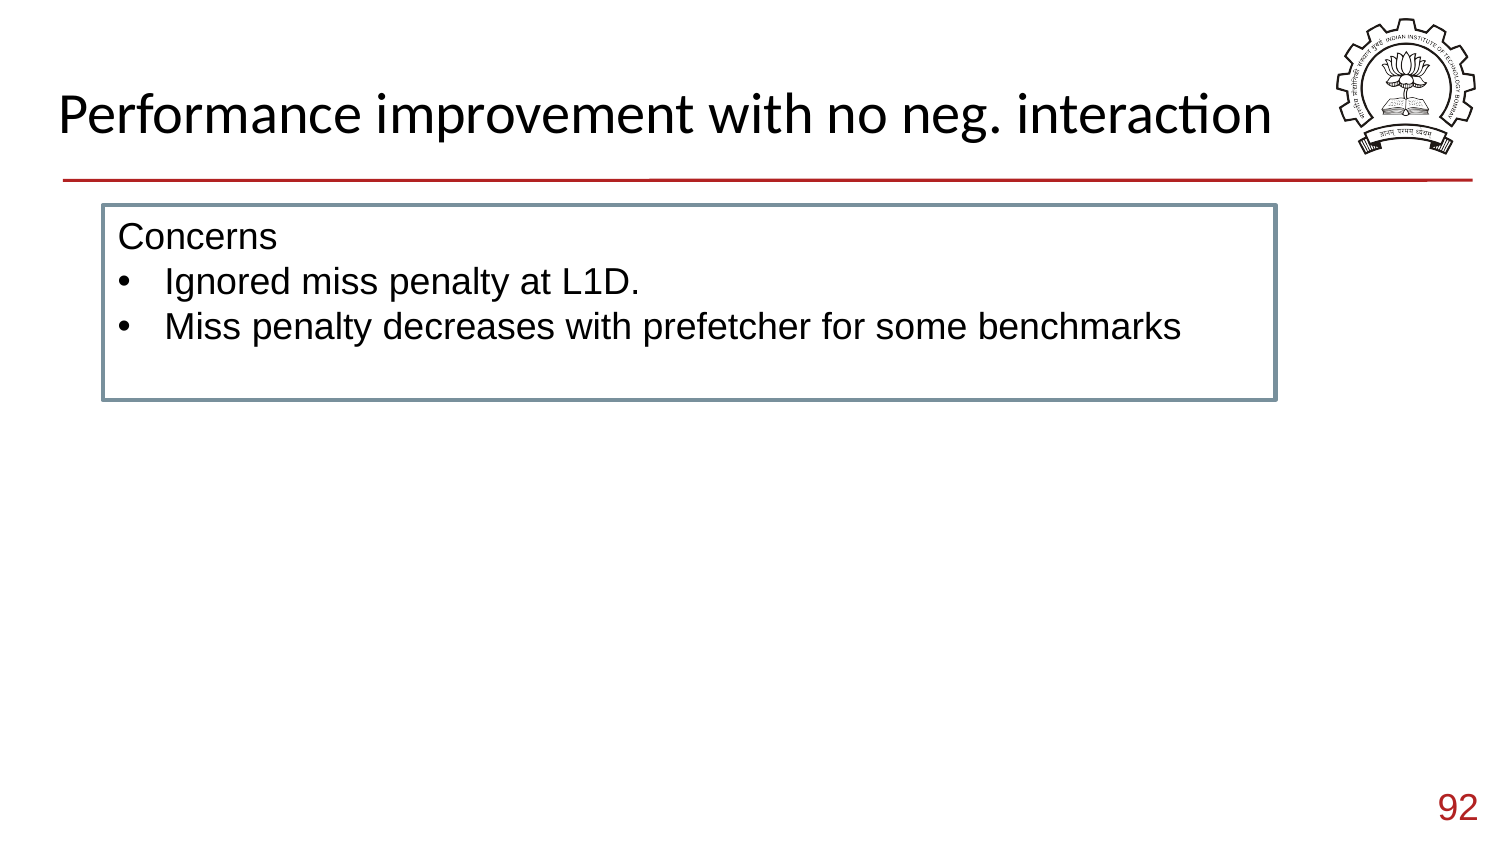

# Performance improvement with no neg. interaction
Concerns
Ignored miss penalty at L1D.
Miss penalty decreases with prefetcher for some benchmarks

92